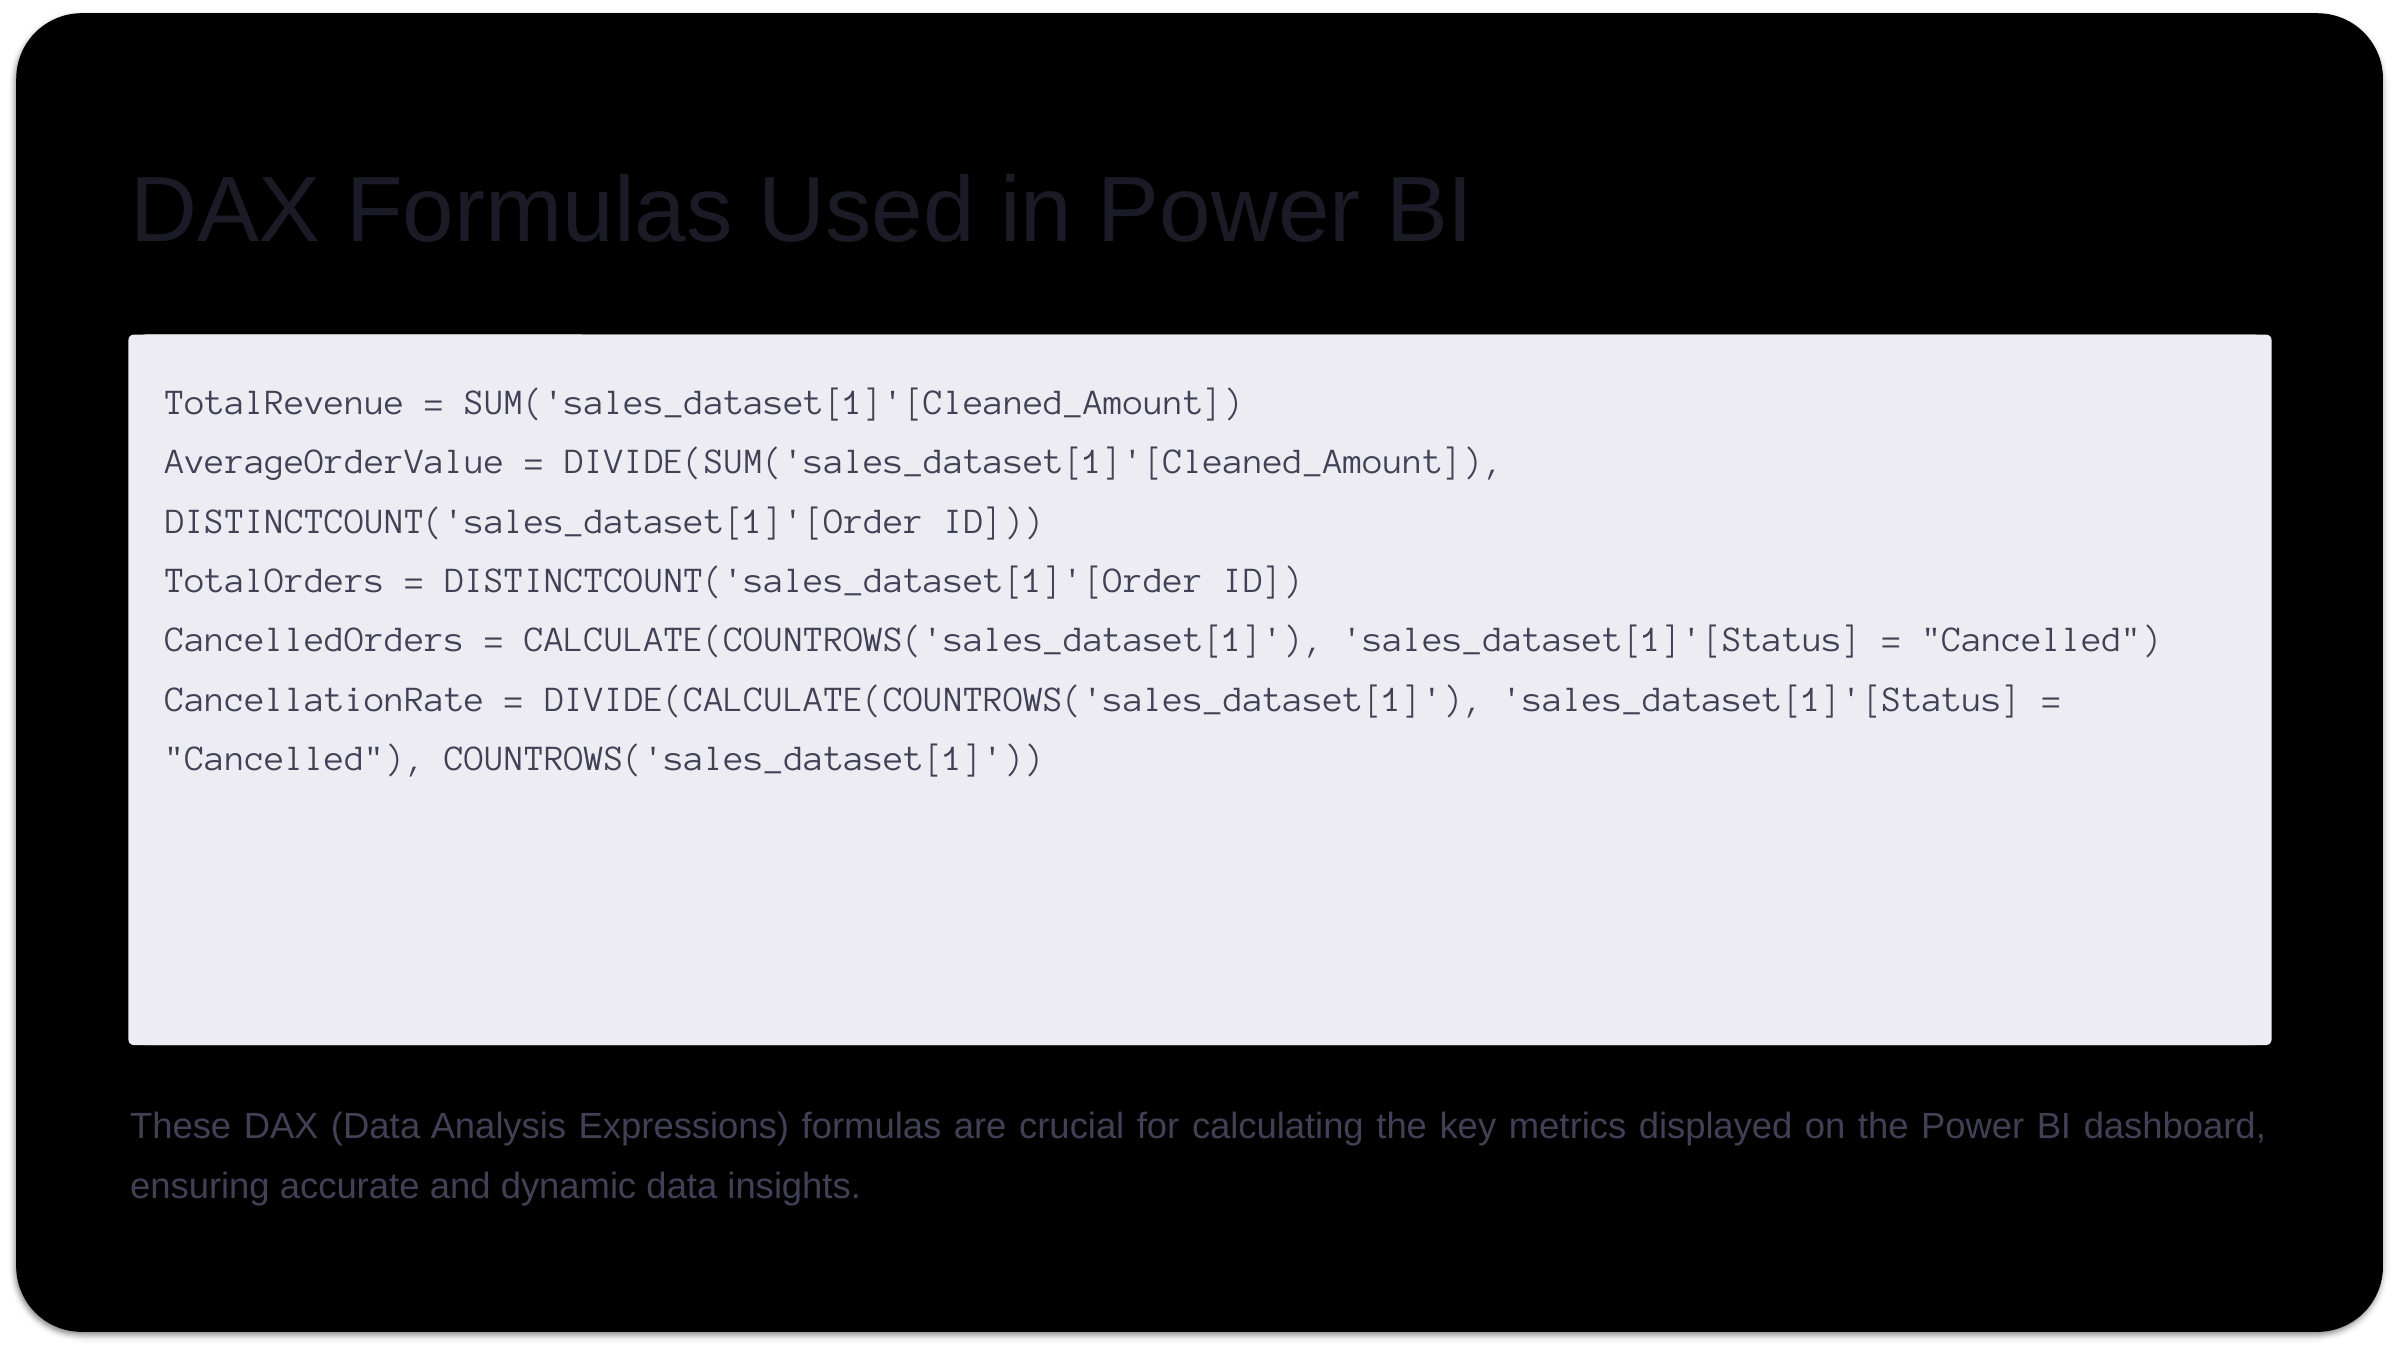

DAX Formulas Used in Power BI

TotalRevenue = SUM('sales_dataset[1]'[Cleaned_Amount])
AverageOrderValue = DIVIDE(SUM('sales_dataset[1]'[Cleaned_Amount]), DISTINCTCOUNT('sales_dataset[1]'[Order ID]))
TotalOrders = DISTINCTCOUNT('sales_dataset[1]'[Order ID])
CancelledOrders = CALCULATE(COUNTROWS('sales_dataset[1]'), 'sales_dataset[1]'[Status] = "Cancelled")
CancellationRate = DIVIDE(CALCULATE(COUNTROWS('sales_dataset[1]'), 'sales_dataset[1]'[Status] = "Cancelled"), COUNTROWS('sales_dataset[1]'))
These DAX (Data Analysis Expressions) formulas are crucial for calculating the key metrics displayed on the Power BI dashboard, ensuring accurate and dynamic data insights.